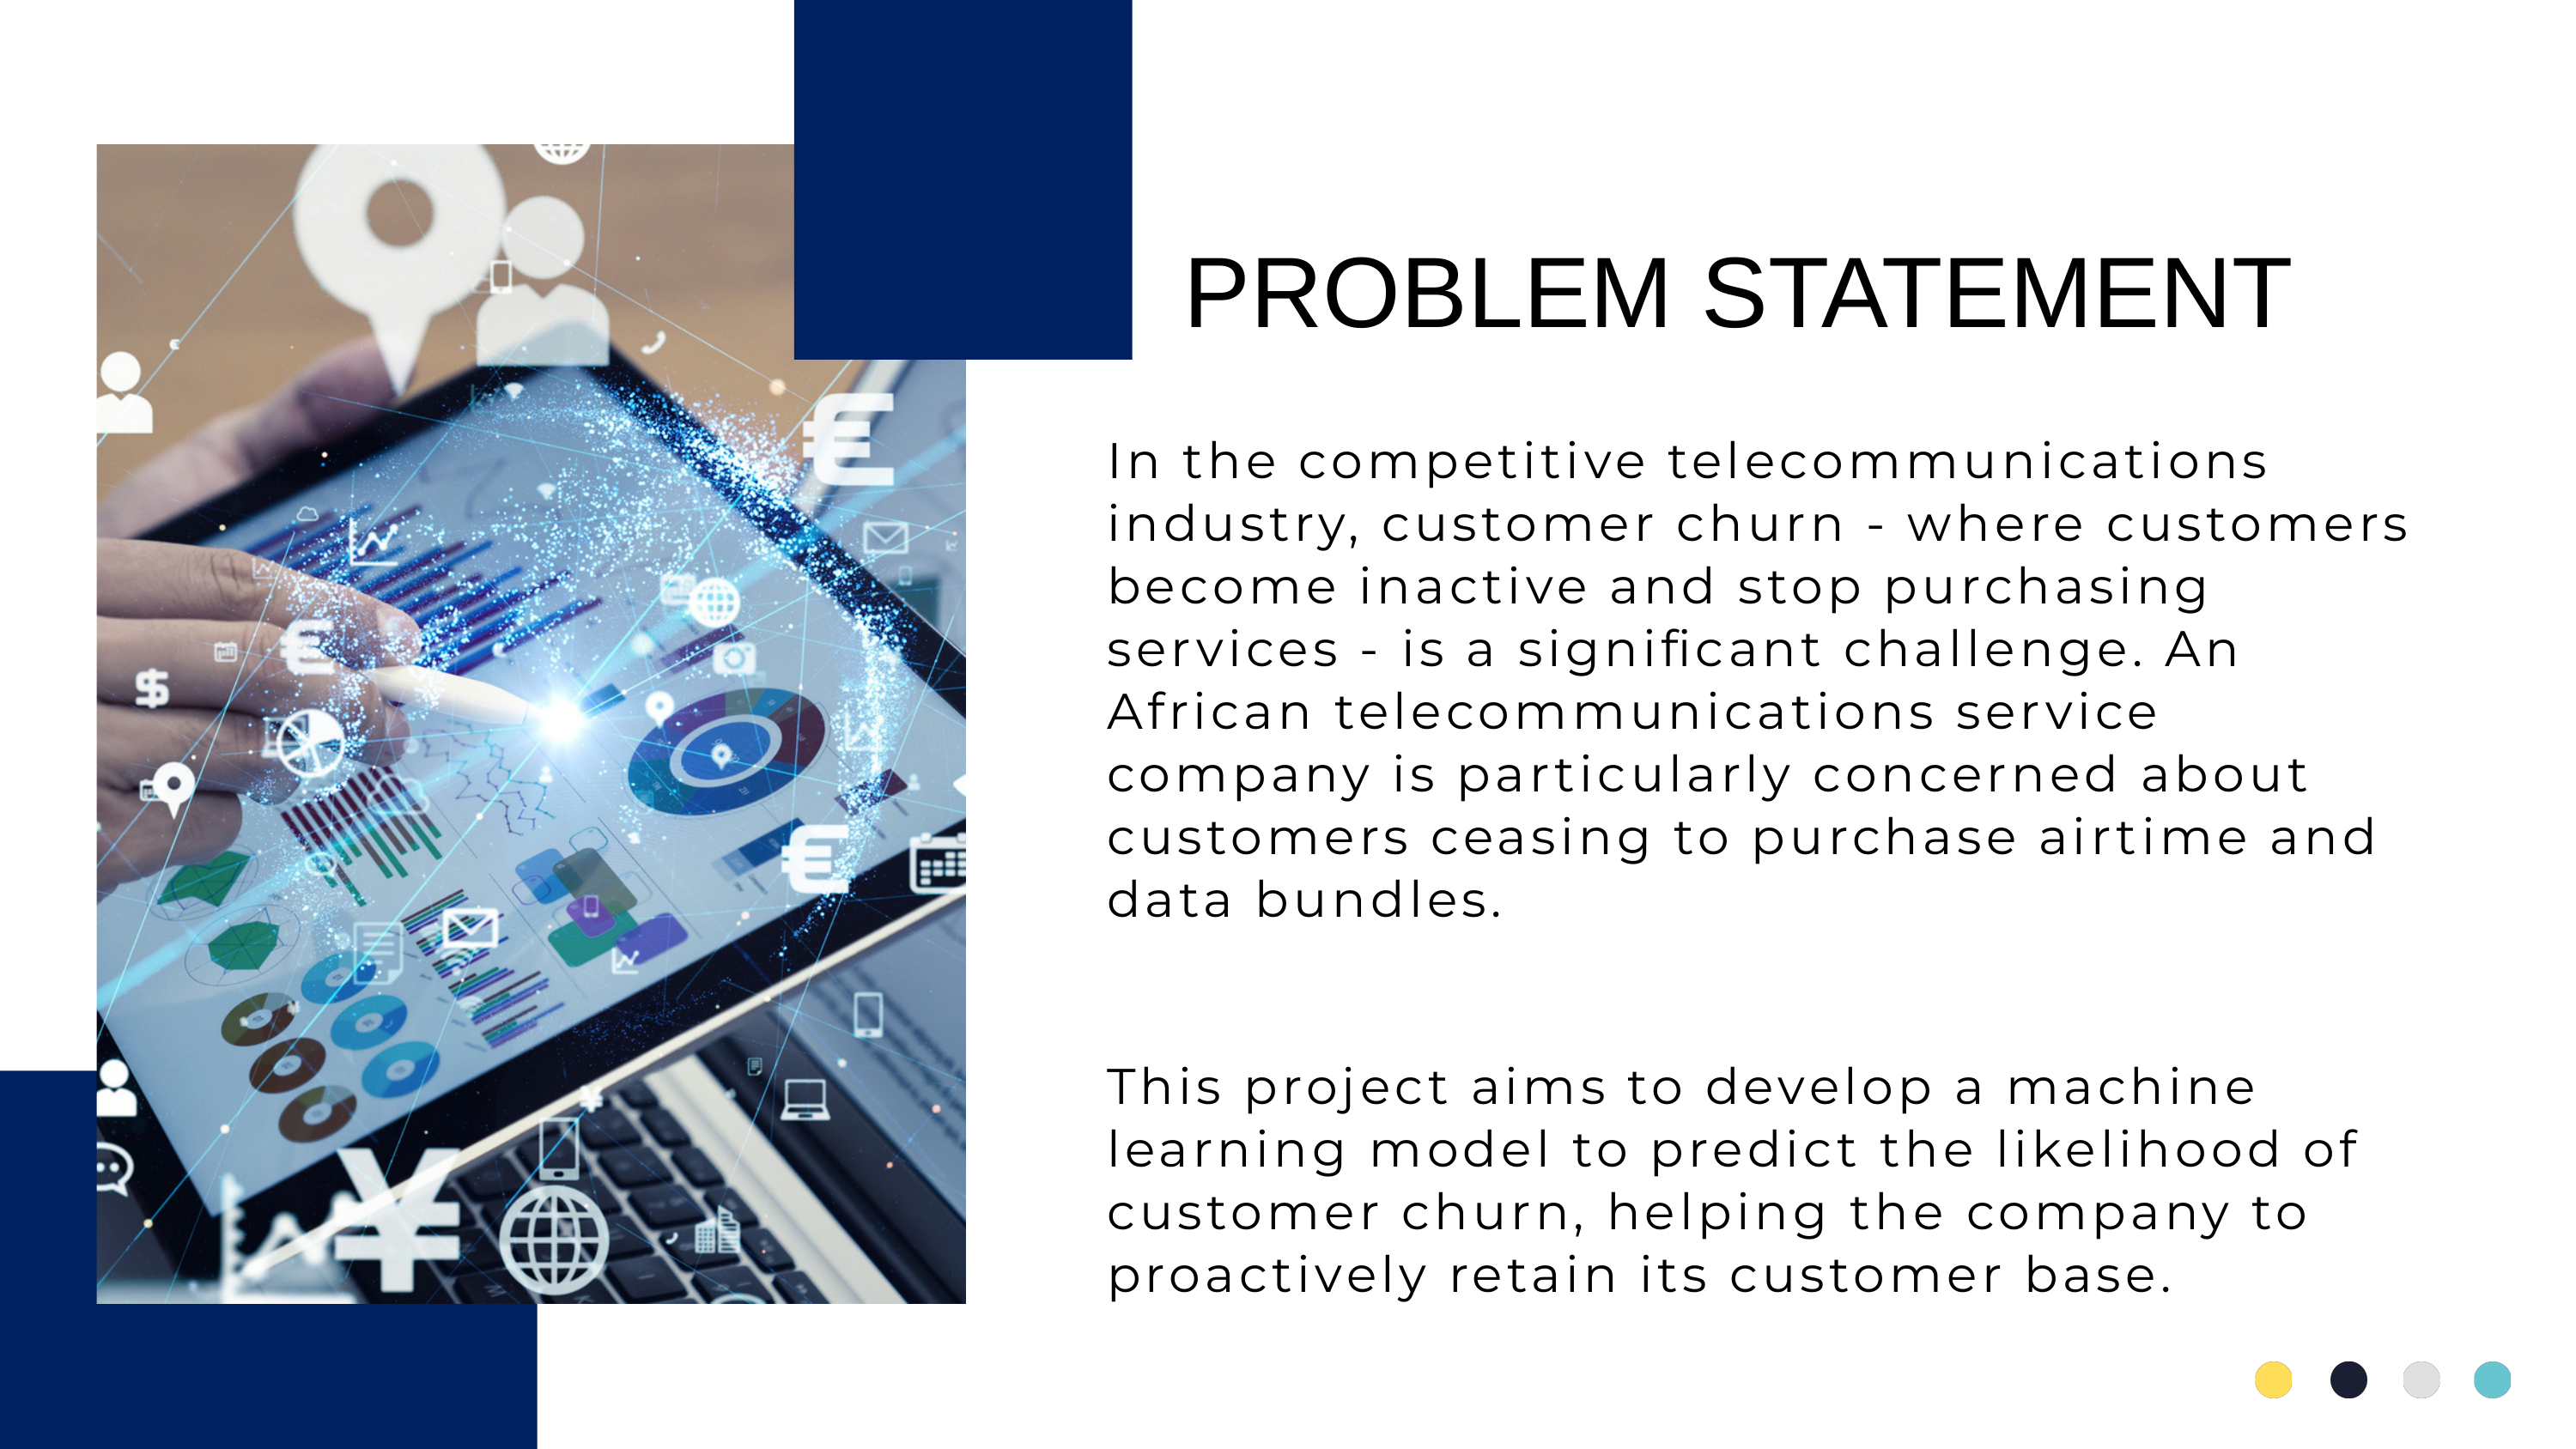

PROBLEM STATEMENT
In the competitive telecommunications industry, customer churn - where customers become inactive and stop purchasing services - is a significant challenge. An African telecommunications service company is particularly concerned about customers ceasing to purchase airtime and data bundles.

This project aims to develop a machine learning model to predict the likelihood of customer churn, helping the company to proactively retain its customer base.